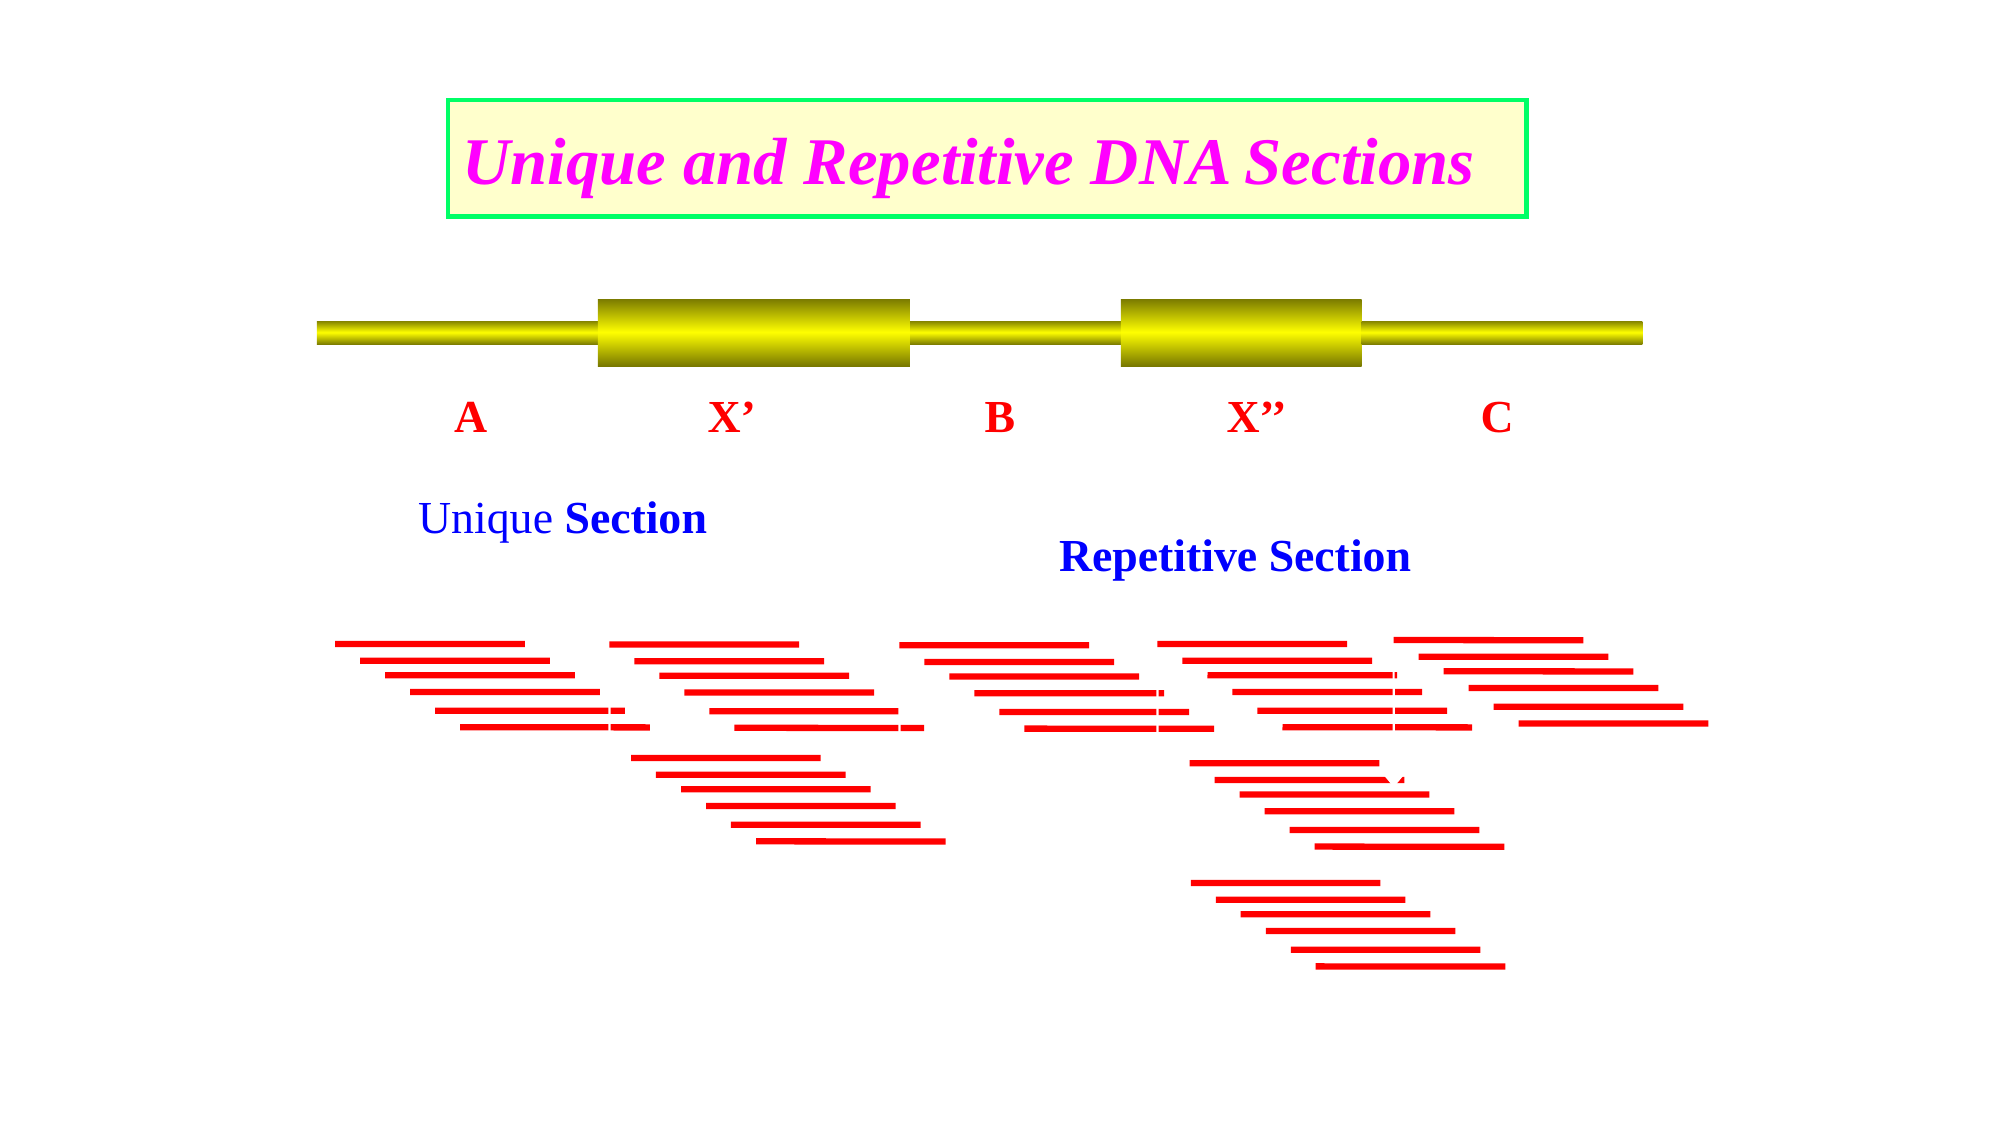

Unique and Repetitive DNA Sections

A	         X’	       B	               X’’	           C
Unique Section
Repetitive Section